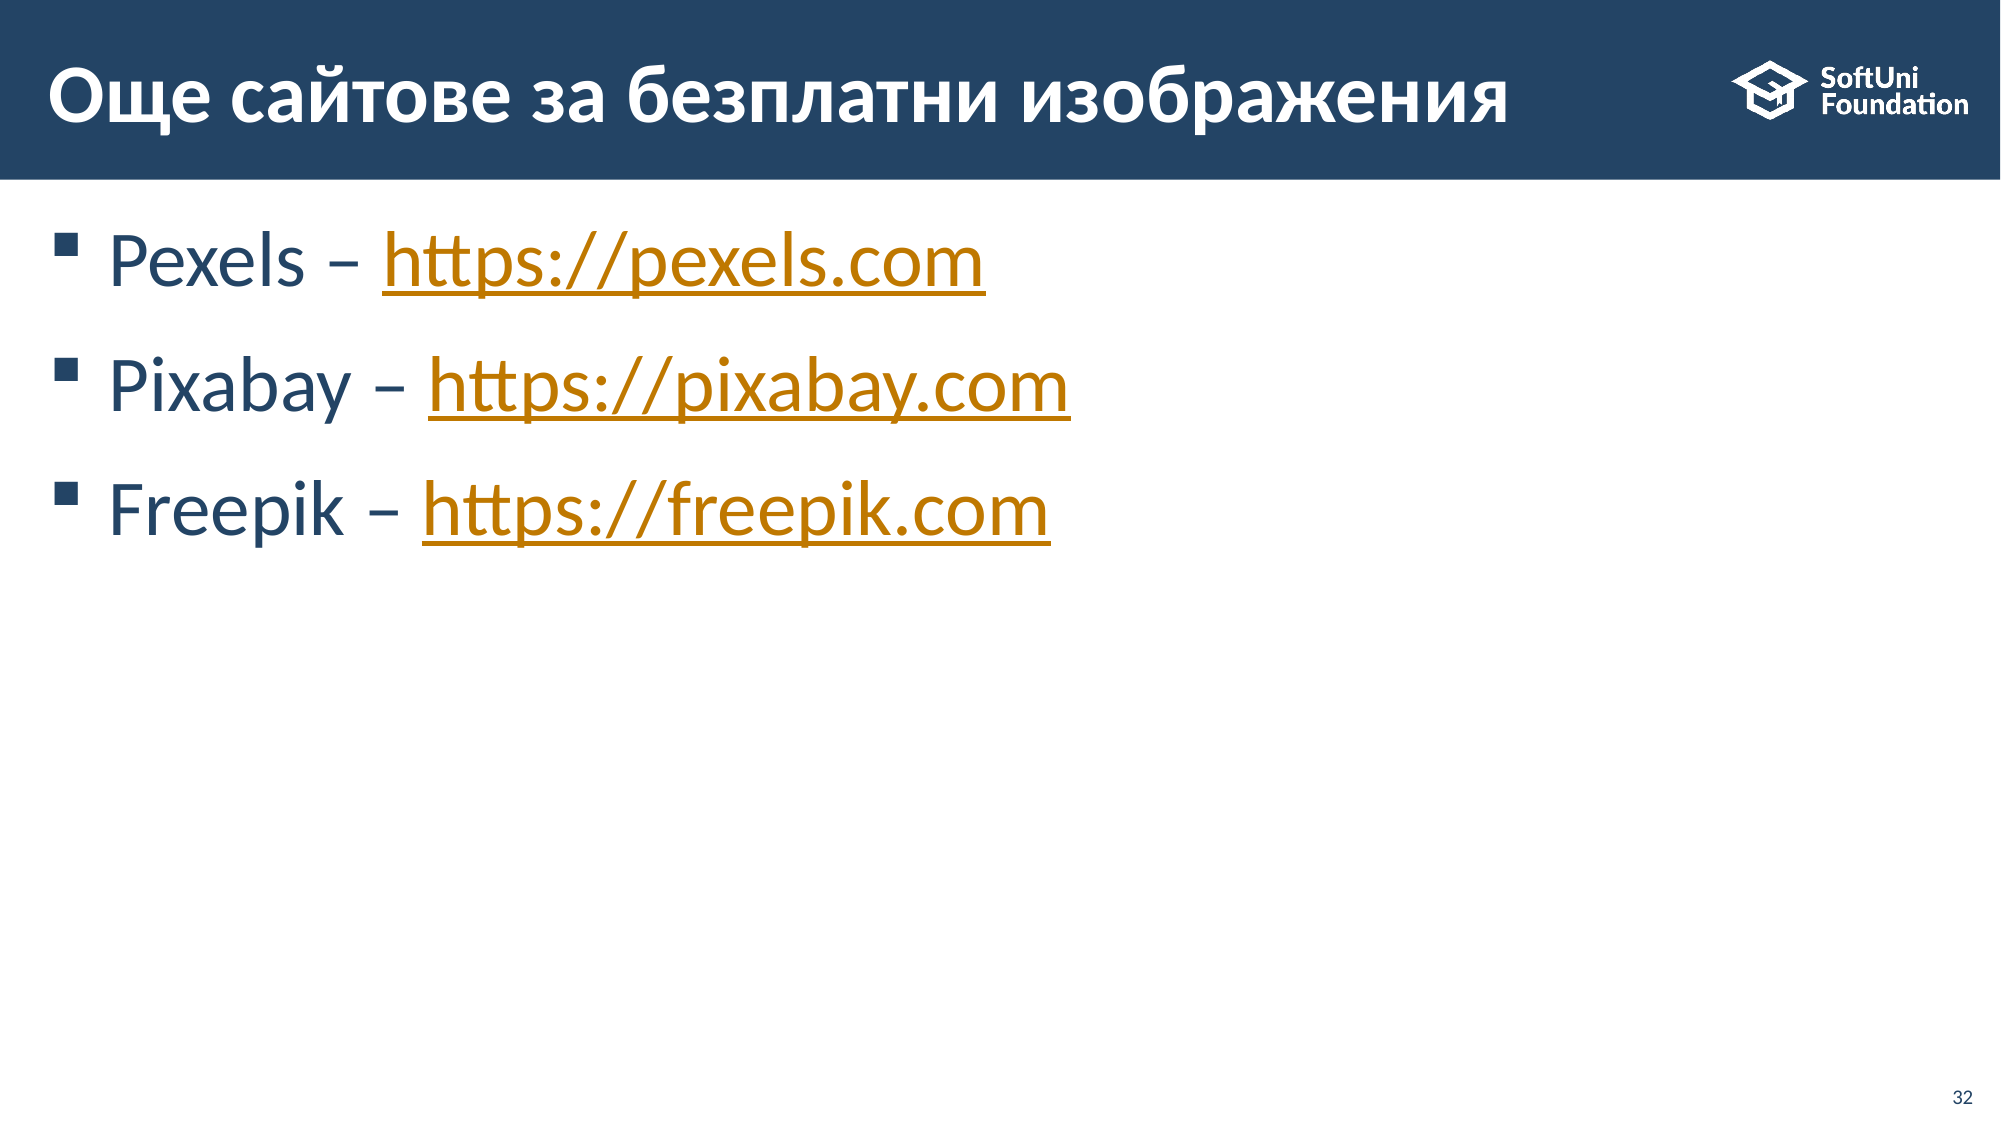

# Още сайтове за безплатни изображения
Pexels – https://pexels.com
Pixabay – https://pixabay.com
Freepik – https://freepik.com
32